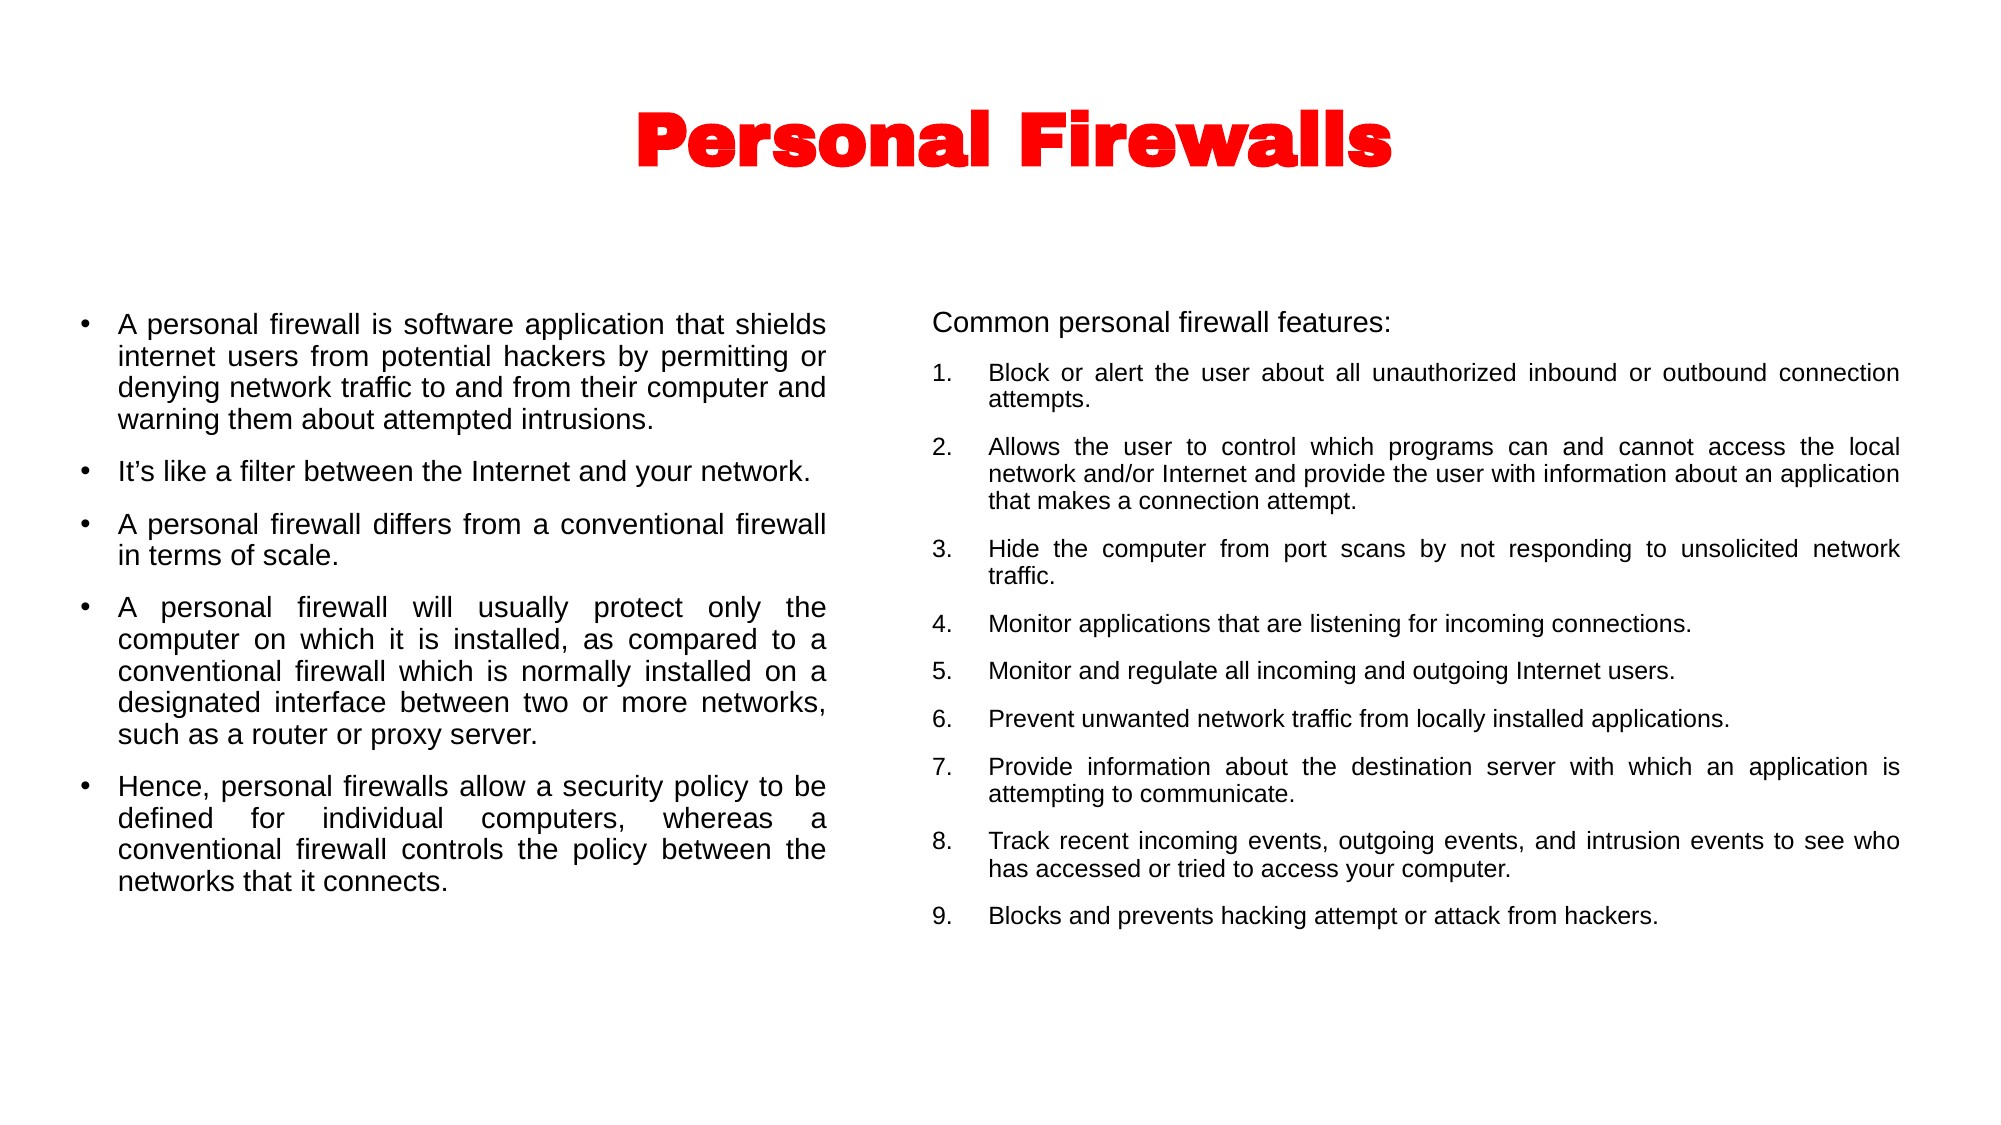

# Personal Firewalls
Common personal firewall features:
Block or alert the user about all unauthorized inbound or outbound connection attempts.
Allows the user to control which programs can and cannot access the local network and/or Internet and provide the user with information about an application that makes a connection attempt.
Hide the computer from port scans by not responding to unsolicited network traffic.
Monitor applications that are listening for incoming connections.
Monitor and regulate all incoming and outgoing Internet users.
Prevent unwanted network traffic from locally installed applications.
Provide information about the destination server with which an application is attempting to communicate.
Track recent incoming events, outgoing events, and intrusion events to see who has accessed or tried to access your computer.
Blocks and prevents hacking attempt or attack from hackers.
A personal firewall is software application that shields internet users from potential hackers by permitting or denying network traffic to and from their computer and warning them about attempted intrusions.
It’s like a filter between the Internet and your network.
A personal firewall differs from a conventional firewall in terms of scale.
A personal firewall will usually protect only the computer on which it is installed, as compared to a conventional firewall which is normally installed on a designated interface between two or more networks, such as a router or proxy server.
Hence, personal firewalls allow a security policy to be defined for individual computers, whereas a conventional firewall controls the policy between the networks that it connects.